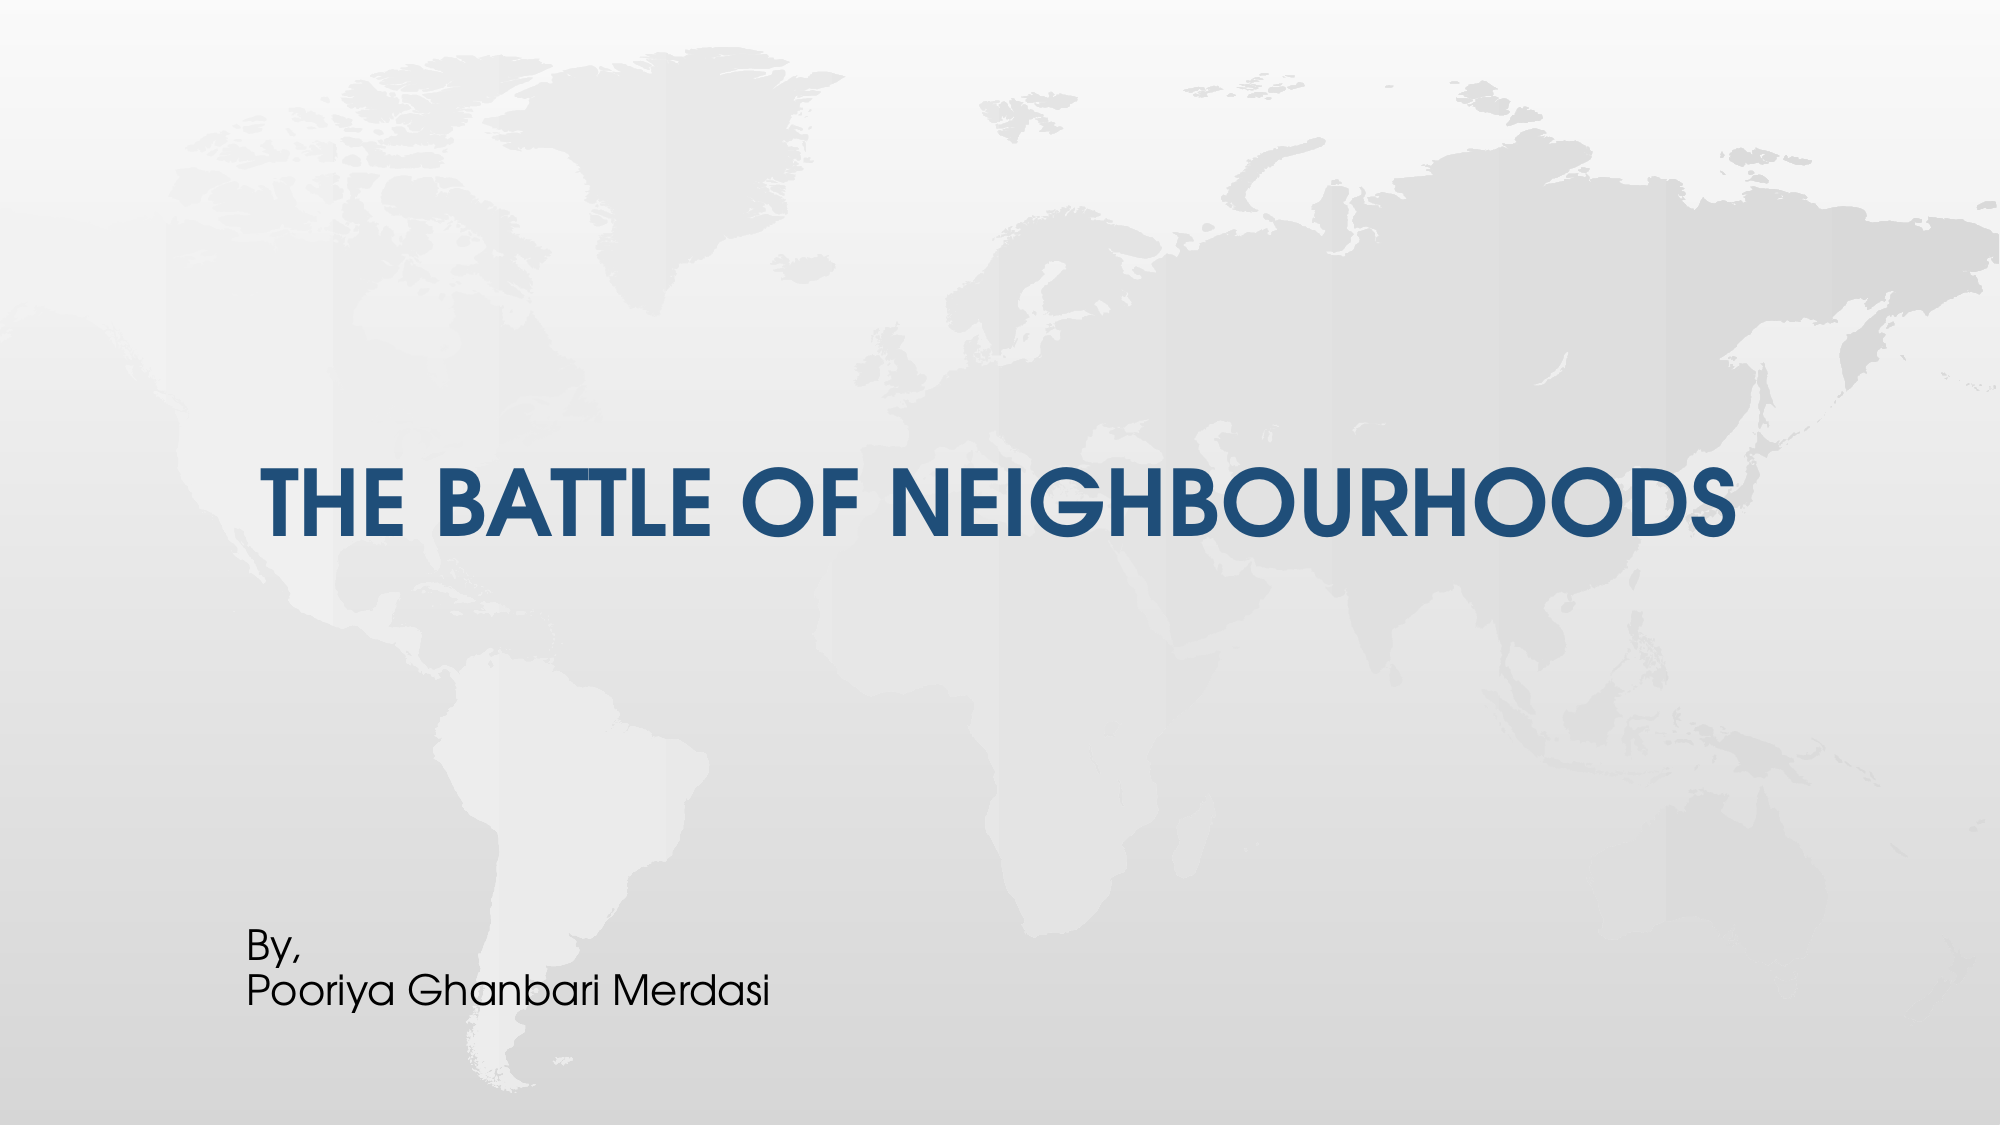

# The Battle of Neighbourhoods
By,
Pooriya Ghanbari Merdasi